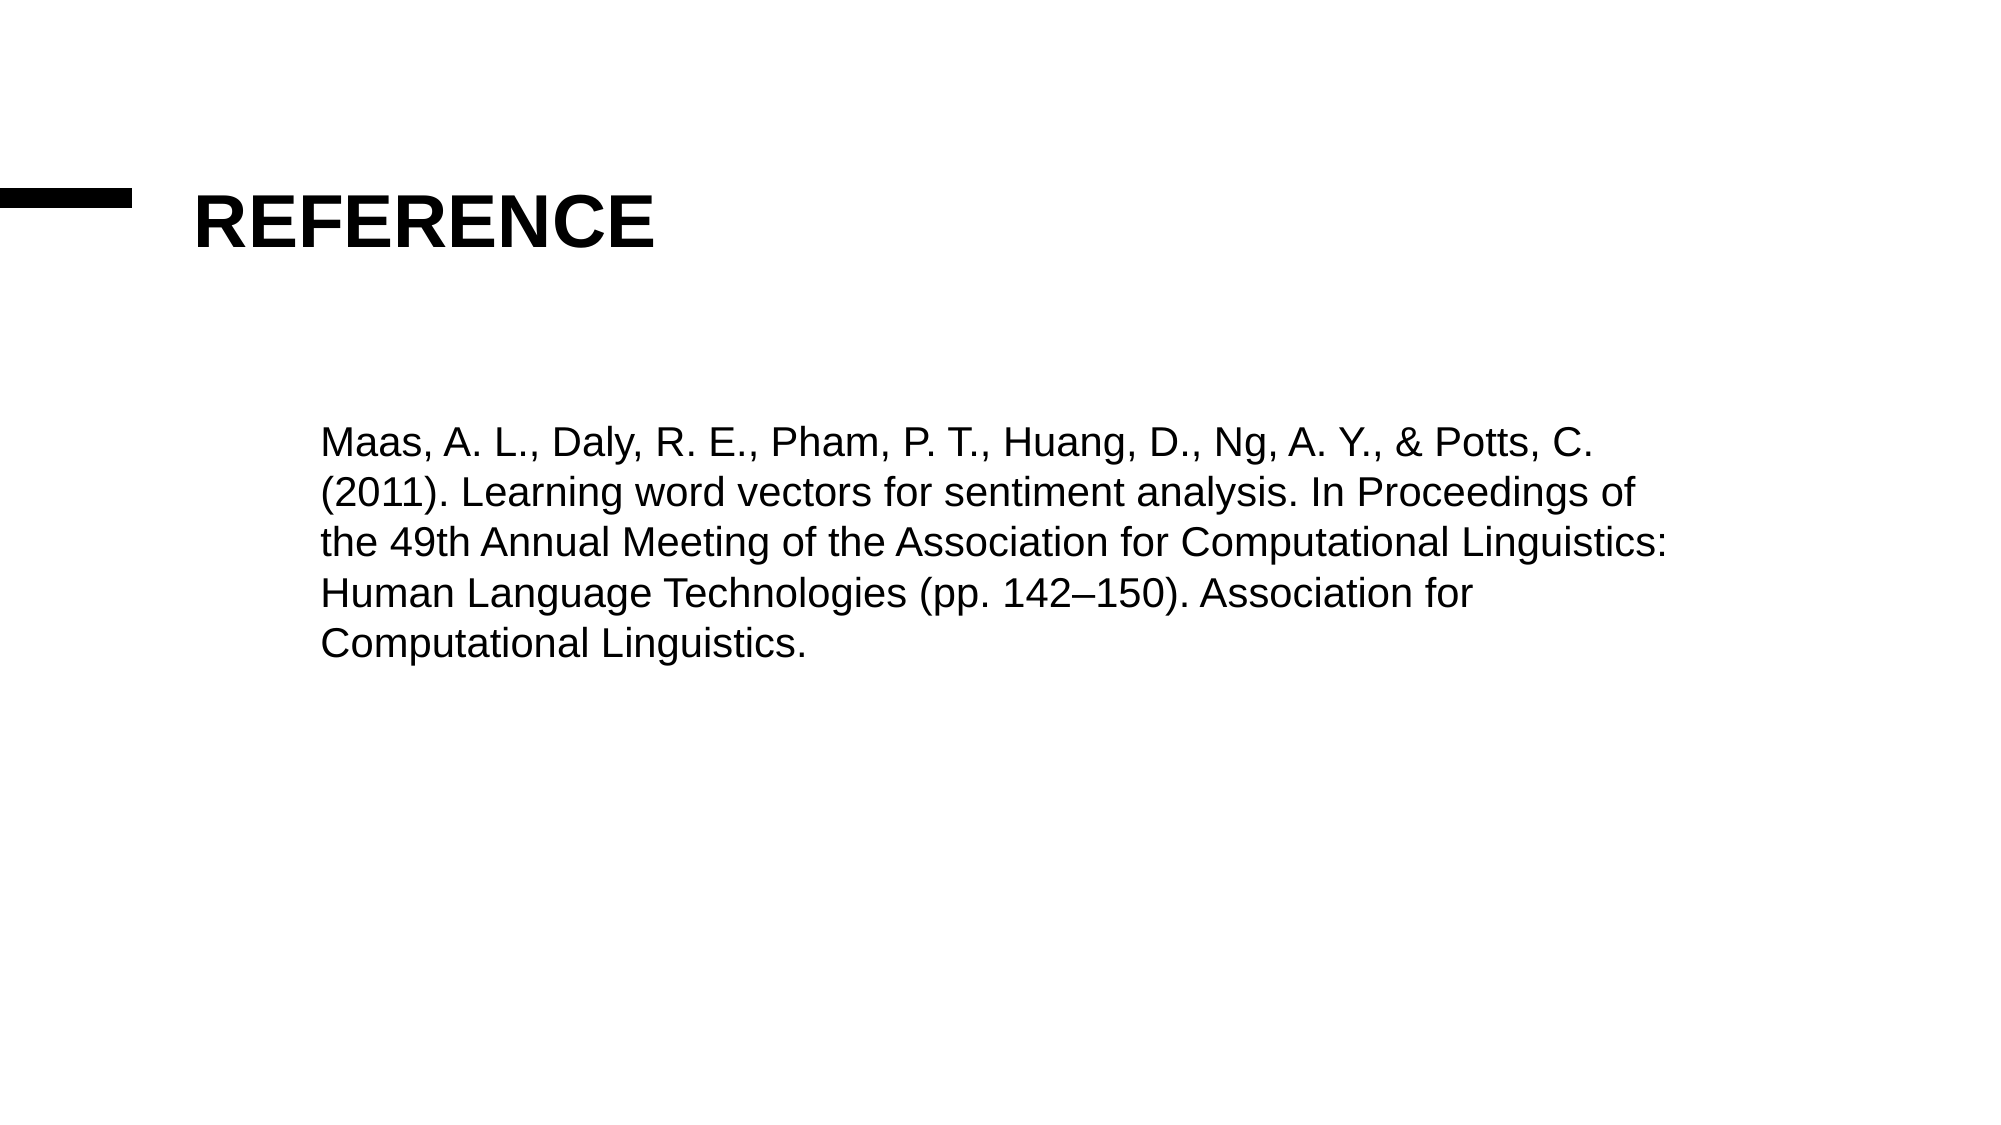

# REFERENCE
Maas, A. L., Daly, R. E., Pham, P. T., Huang, D., Ng, A. Y., & Potts, C. (2011). Learning word vectors for sentiment analysis. In Proceedings of the 49th Annual Meeting of the Association for Computational Linguistics: Human Language Technologies (pp. 142–150). Association for Computational Linguistics.